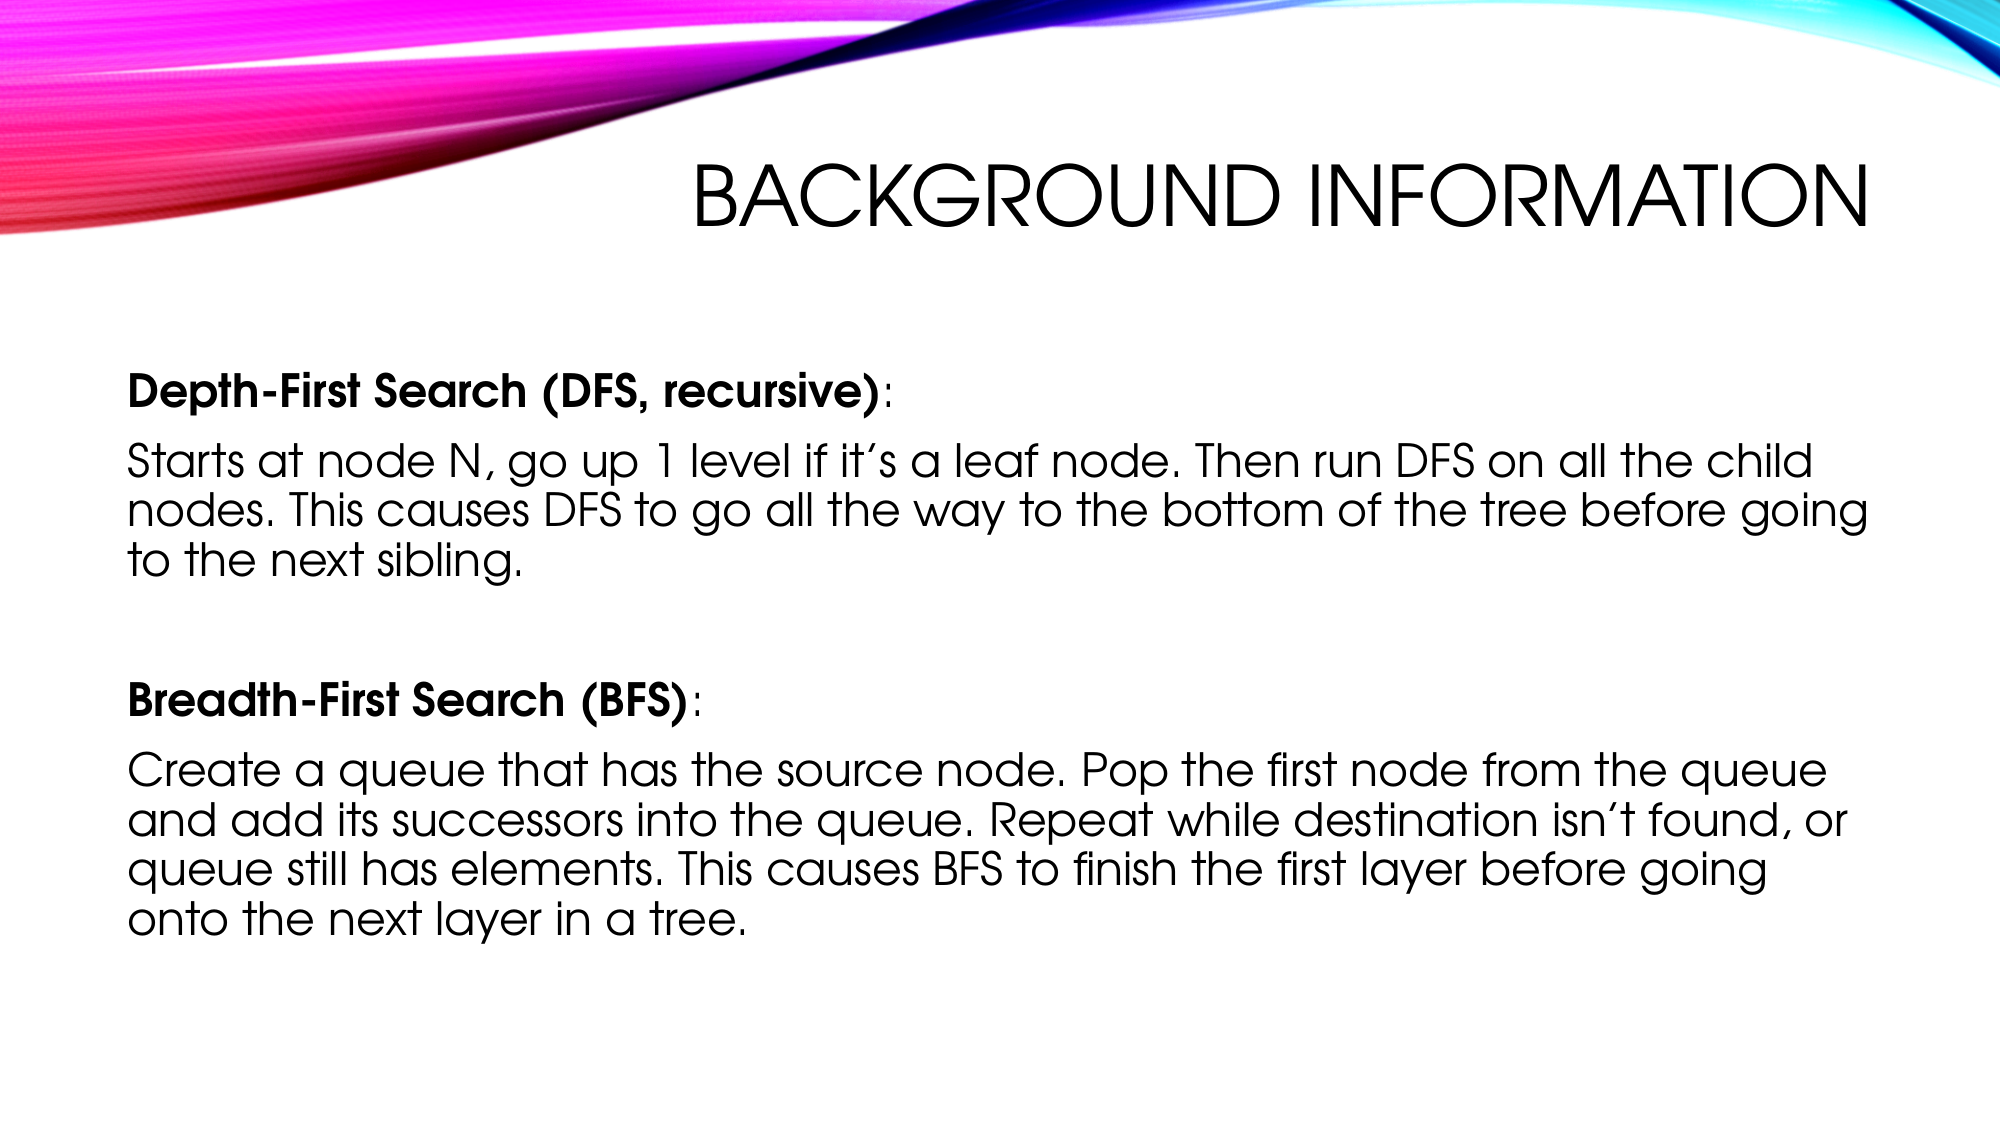

# Background Information (TERMS)
Depth-First Search (DFS, recursive):
Starts at node N, go up 1 level if it’s a leaf node. Then run DFS on all the child nodes. This causes DFS to go all the way to the bottom of the tree before going to the next sibling.

Breadth-First Search (BFS):
Create a queue that has the source node. Pop the first node from the queue and add its successors into the queue. Repeat while destination isn’t found, or queue still has elements. This causes BFS to finish the first layer before going onto the next layer in a tree.